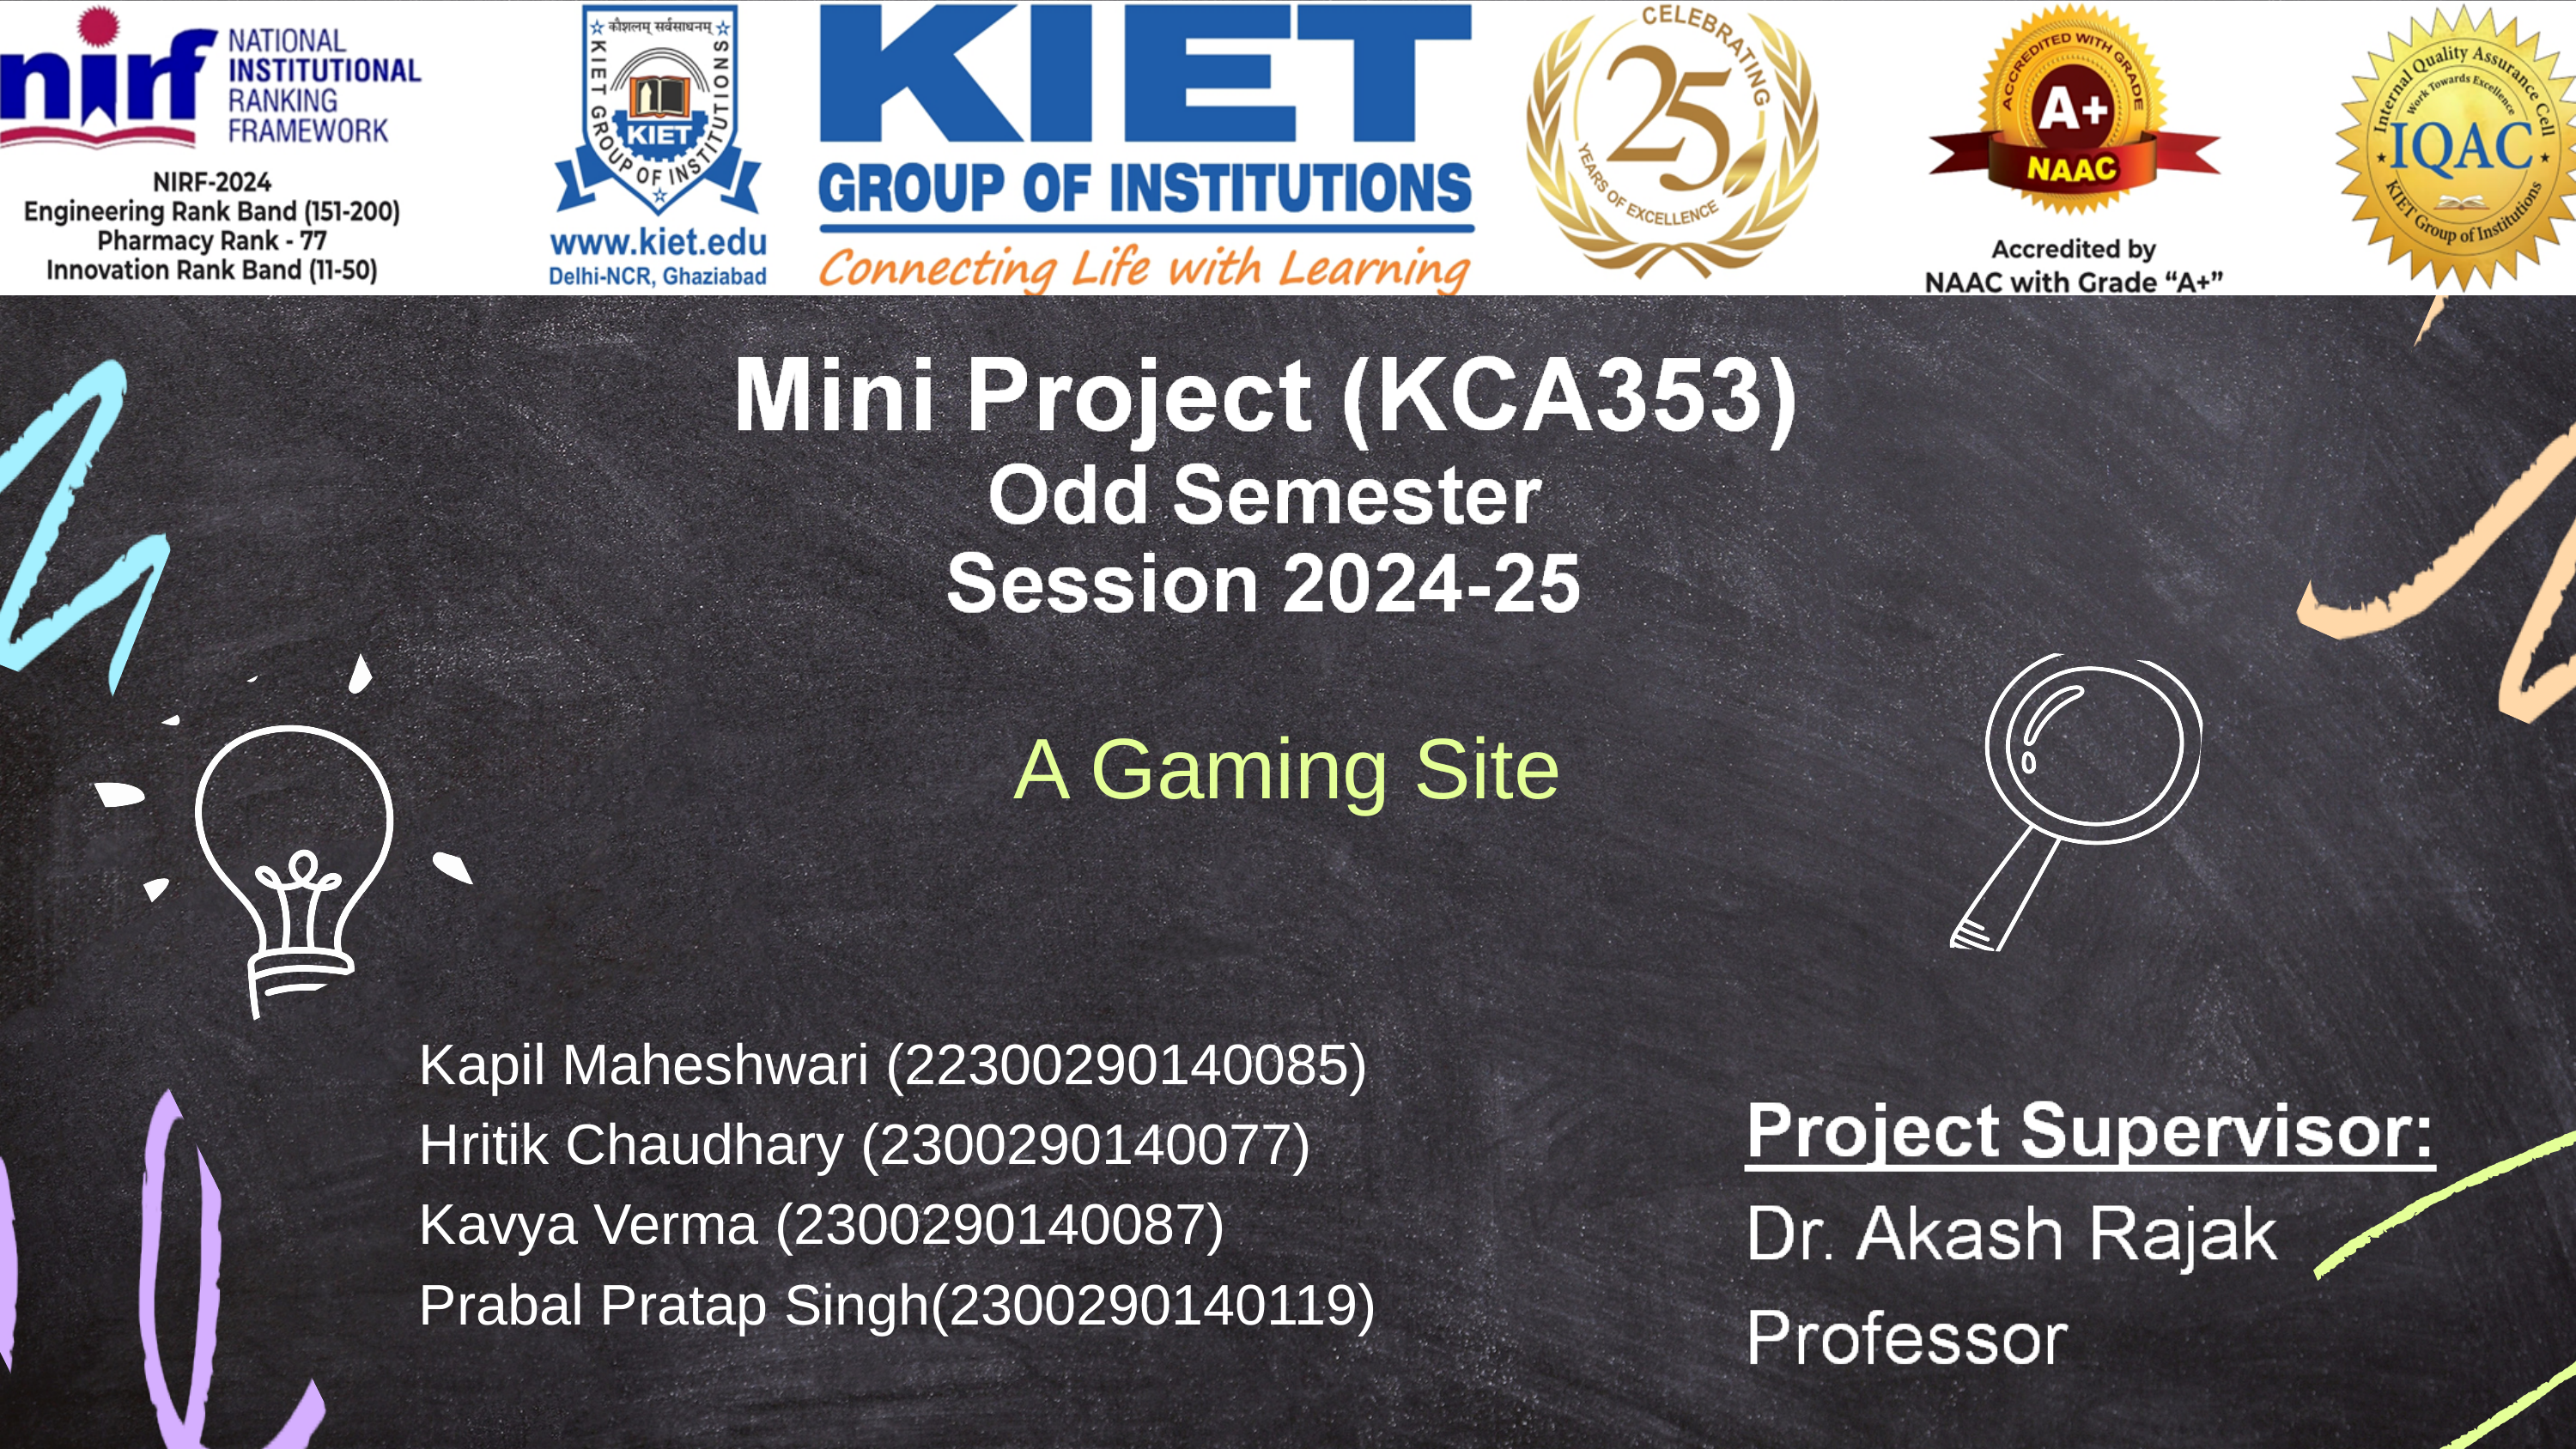

A Gaming Site

Kapil Maheshwari (22300290140085)
Hritik Chaudhary (2300290140077)
Kavya Verma (2300290140087)
Prabal Pratap Singh(2300290140119)